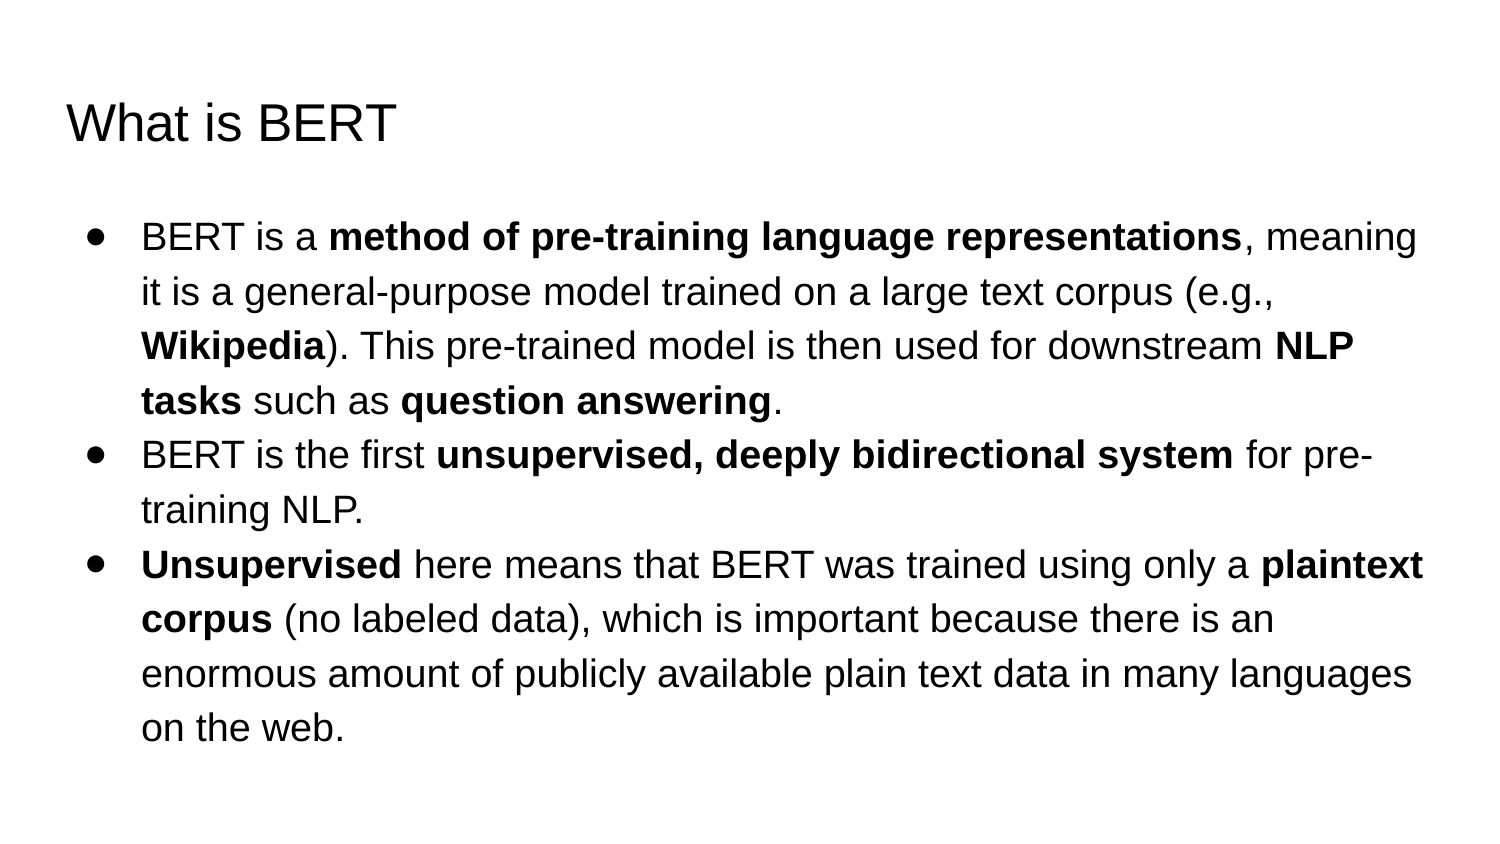

# What is BERT
BERT is a method of pre-training language representations, meaning it is a general-purpose model trained on a large text corpus (e.g., Wikipedia). This pre-trained model is then used for downstream NLP tasks such as question answering.
BERT is the first unsupervised, deeply bidirectional system for pre-training NLP.
Unsupervised here means that BERT was trained using only a plaintext corpus (no labeled data), which is important because there is an enormous amount of publicly available plain text data in many languages on the web.